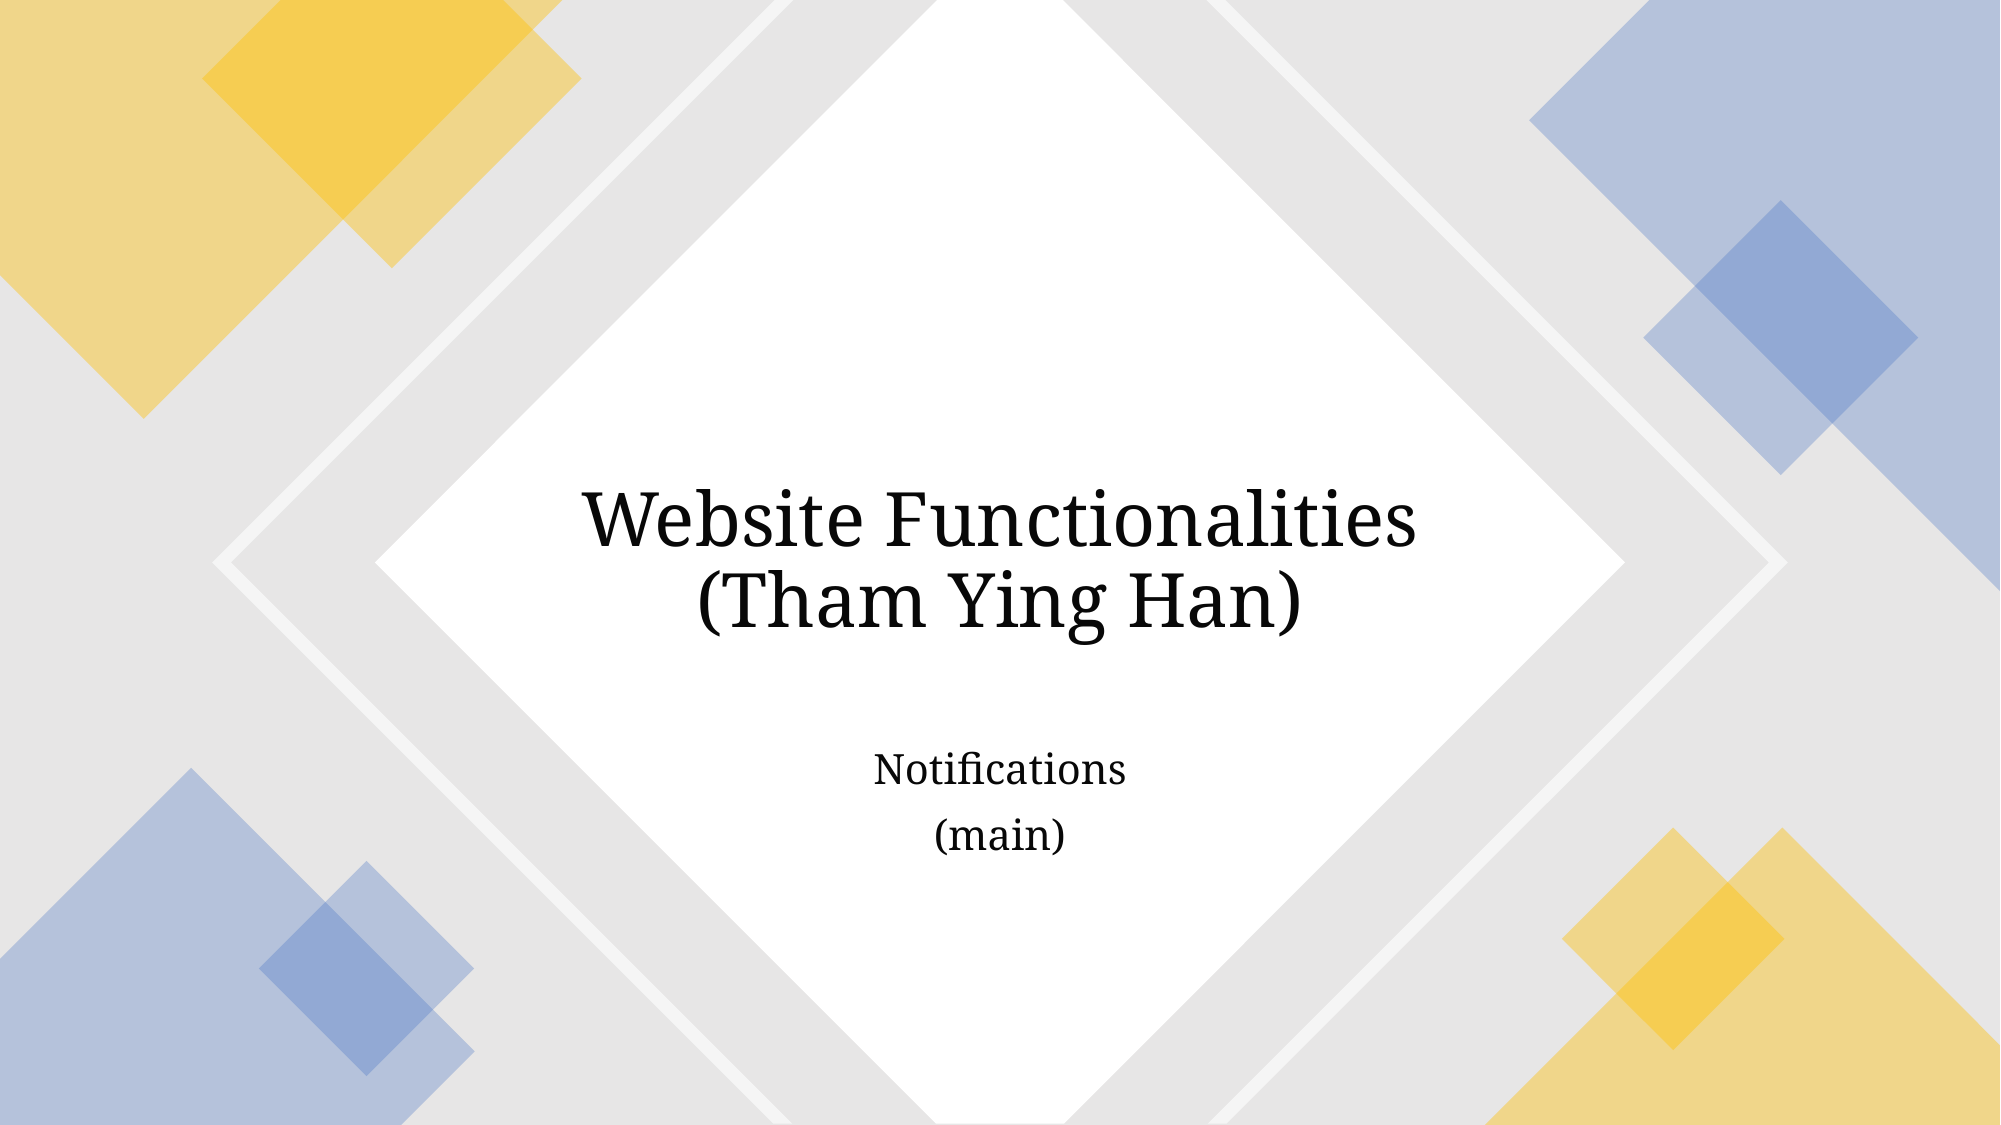

# Website Functionalities (Tham Ying Han)
Notifications
(main)